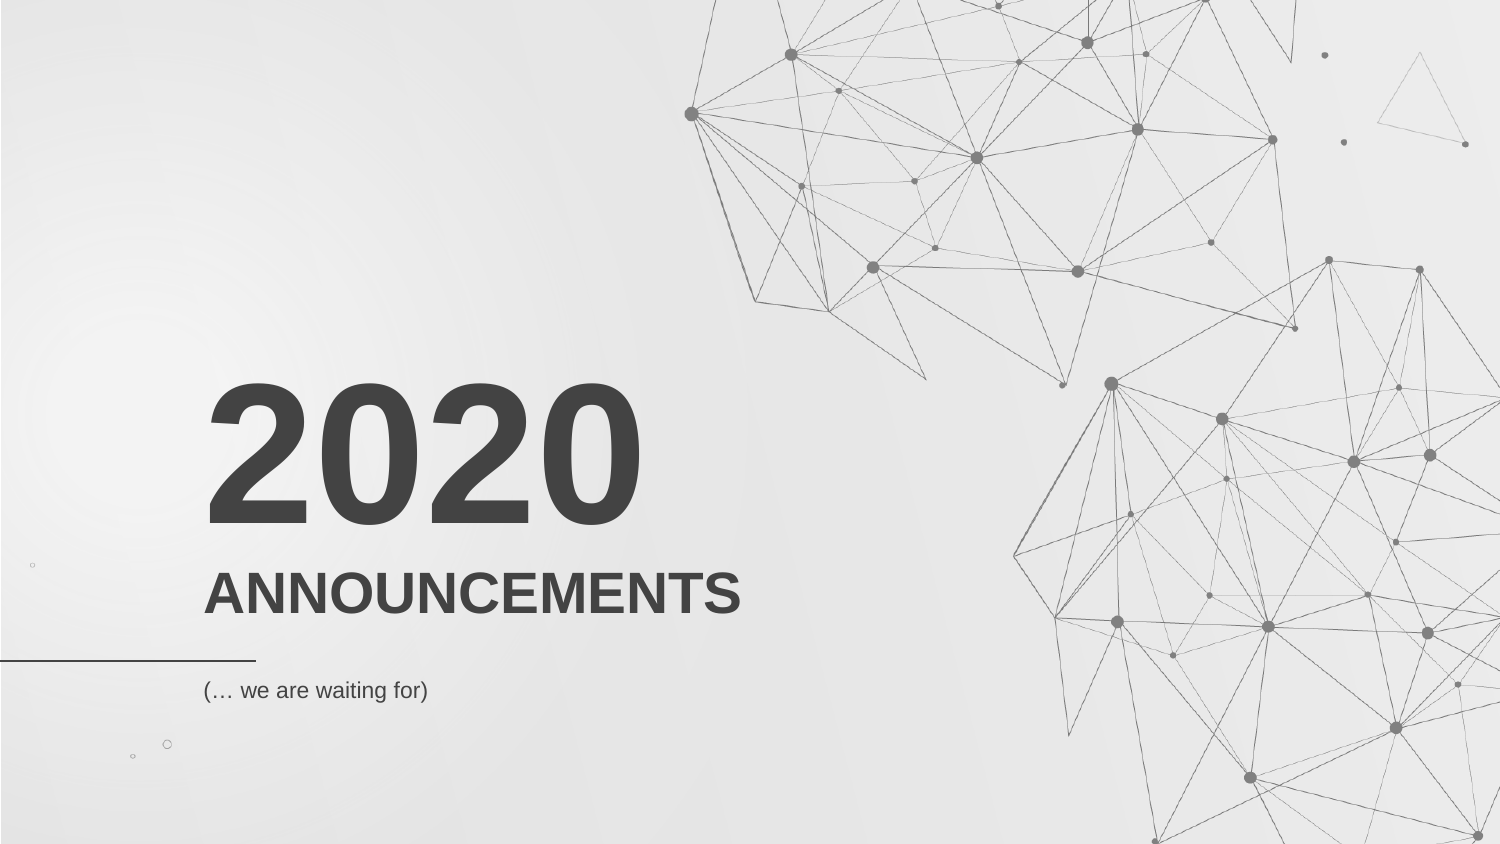

2020
# ANNOUNCEMENTS
(… we are waiting for)